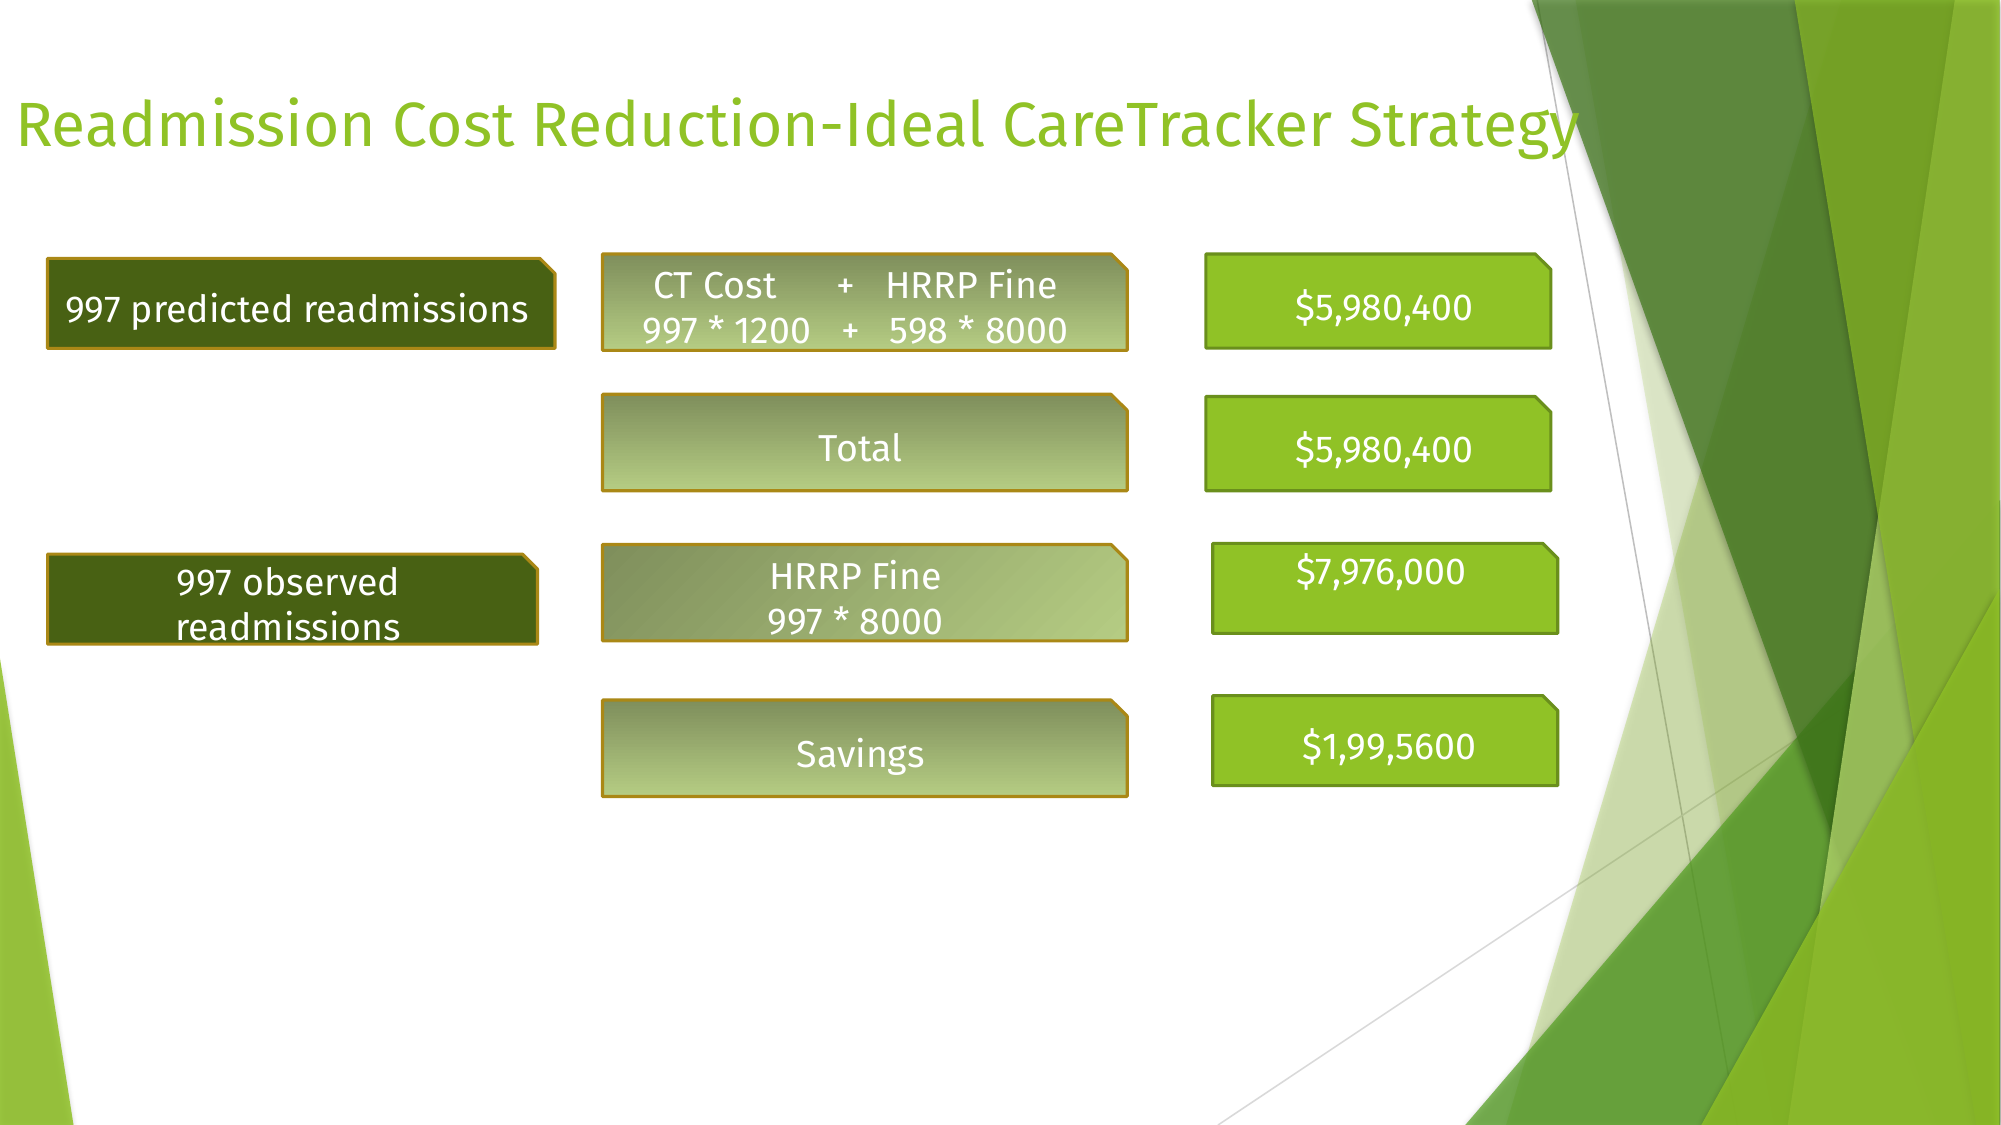

# Readmission Cost Reduction-Ideal CareTracker Strategy
CT Cost      +   HRRP Fine
997 * 1200   +   598 * 8000
$5,980,400

997 predicted readmissions
Total
$5,980,400

$7,976,000

HRRP Fine
997 * 8000
997 observed readmissions
$1,99,5600

Savings